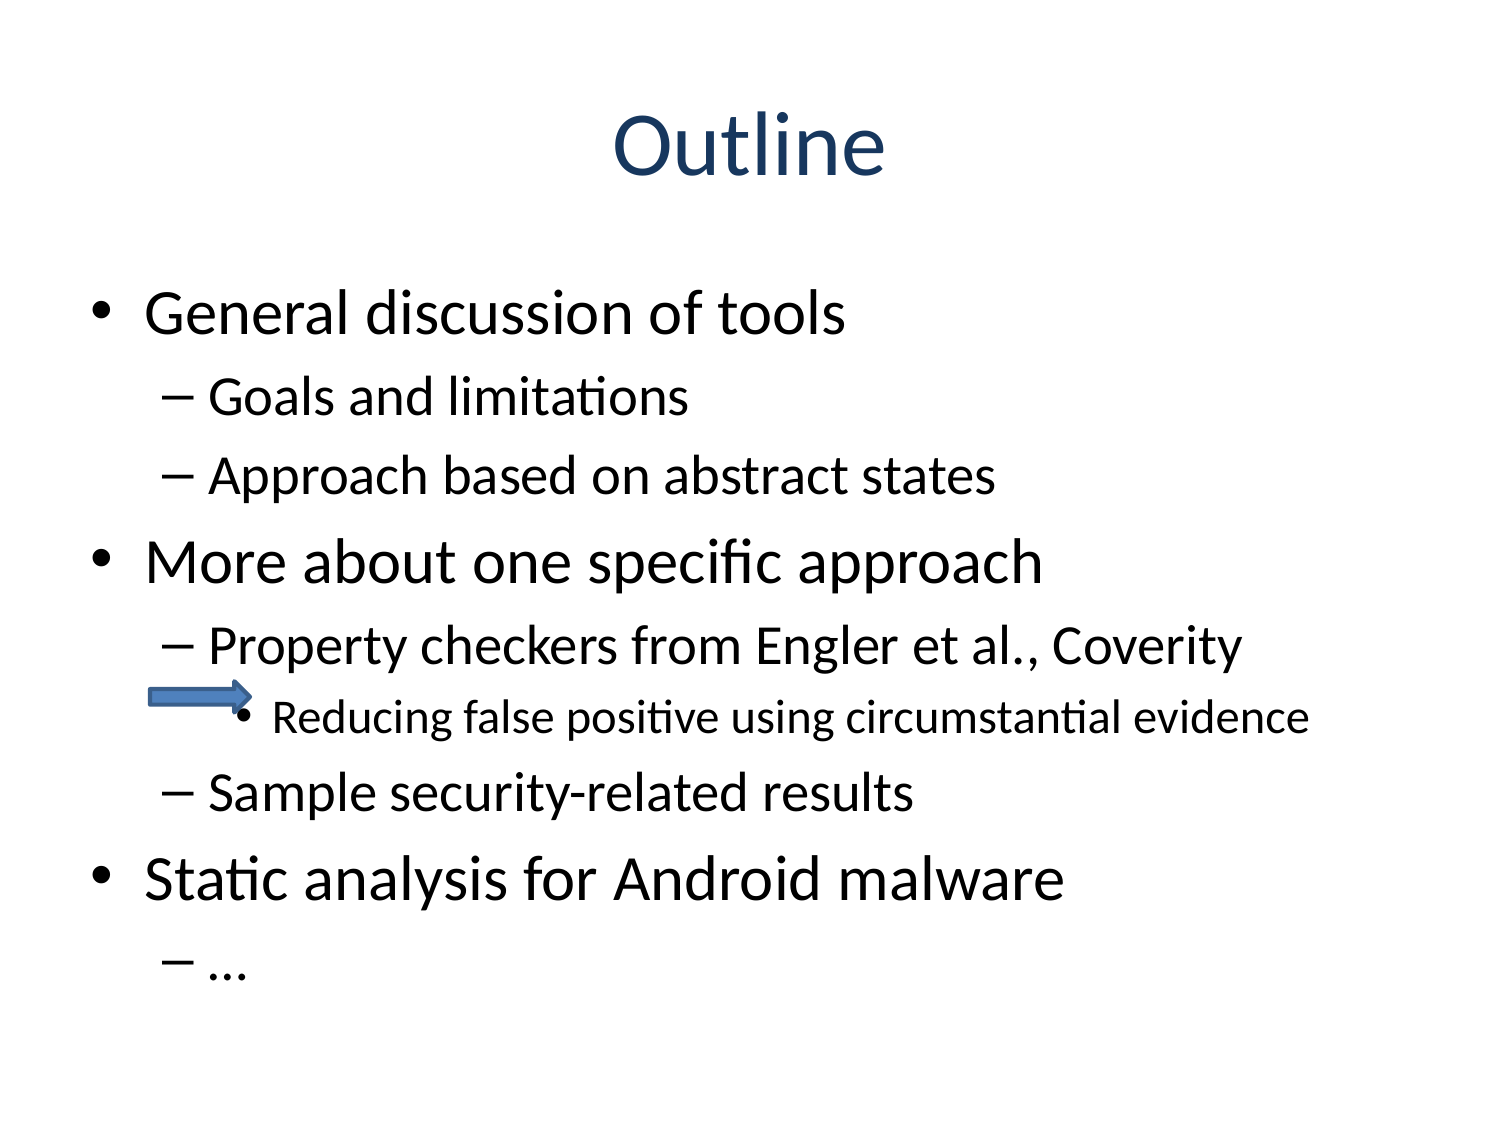

# Outline
General discussion of tools
Goals and limitations
Approach based on abstract states
More about one specific approach
Property checkers from Engler et al., Coverity
Reducing false positive using circumstantial evidence
Sample security-related results
Static analysis for Android malware
…